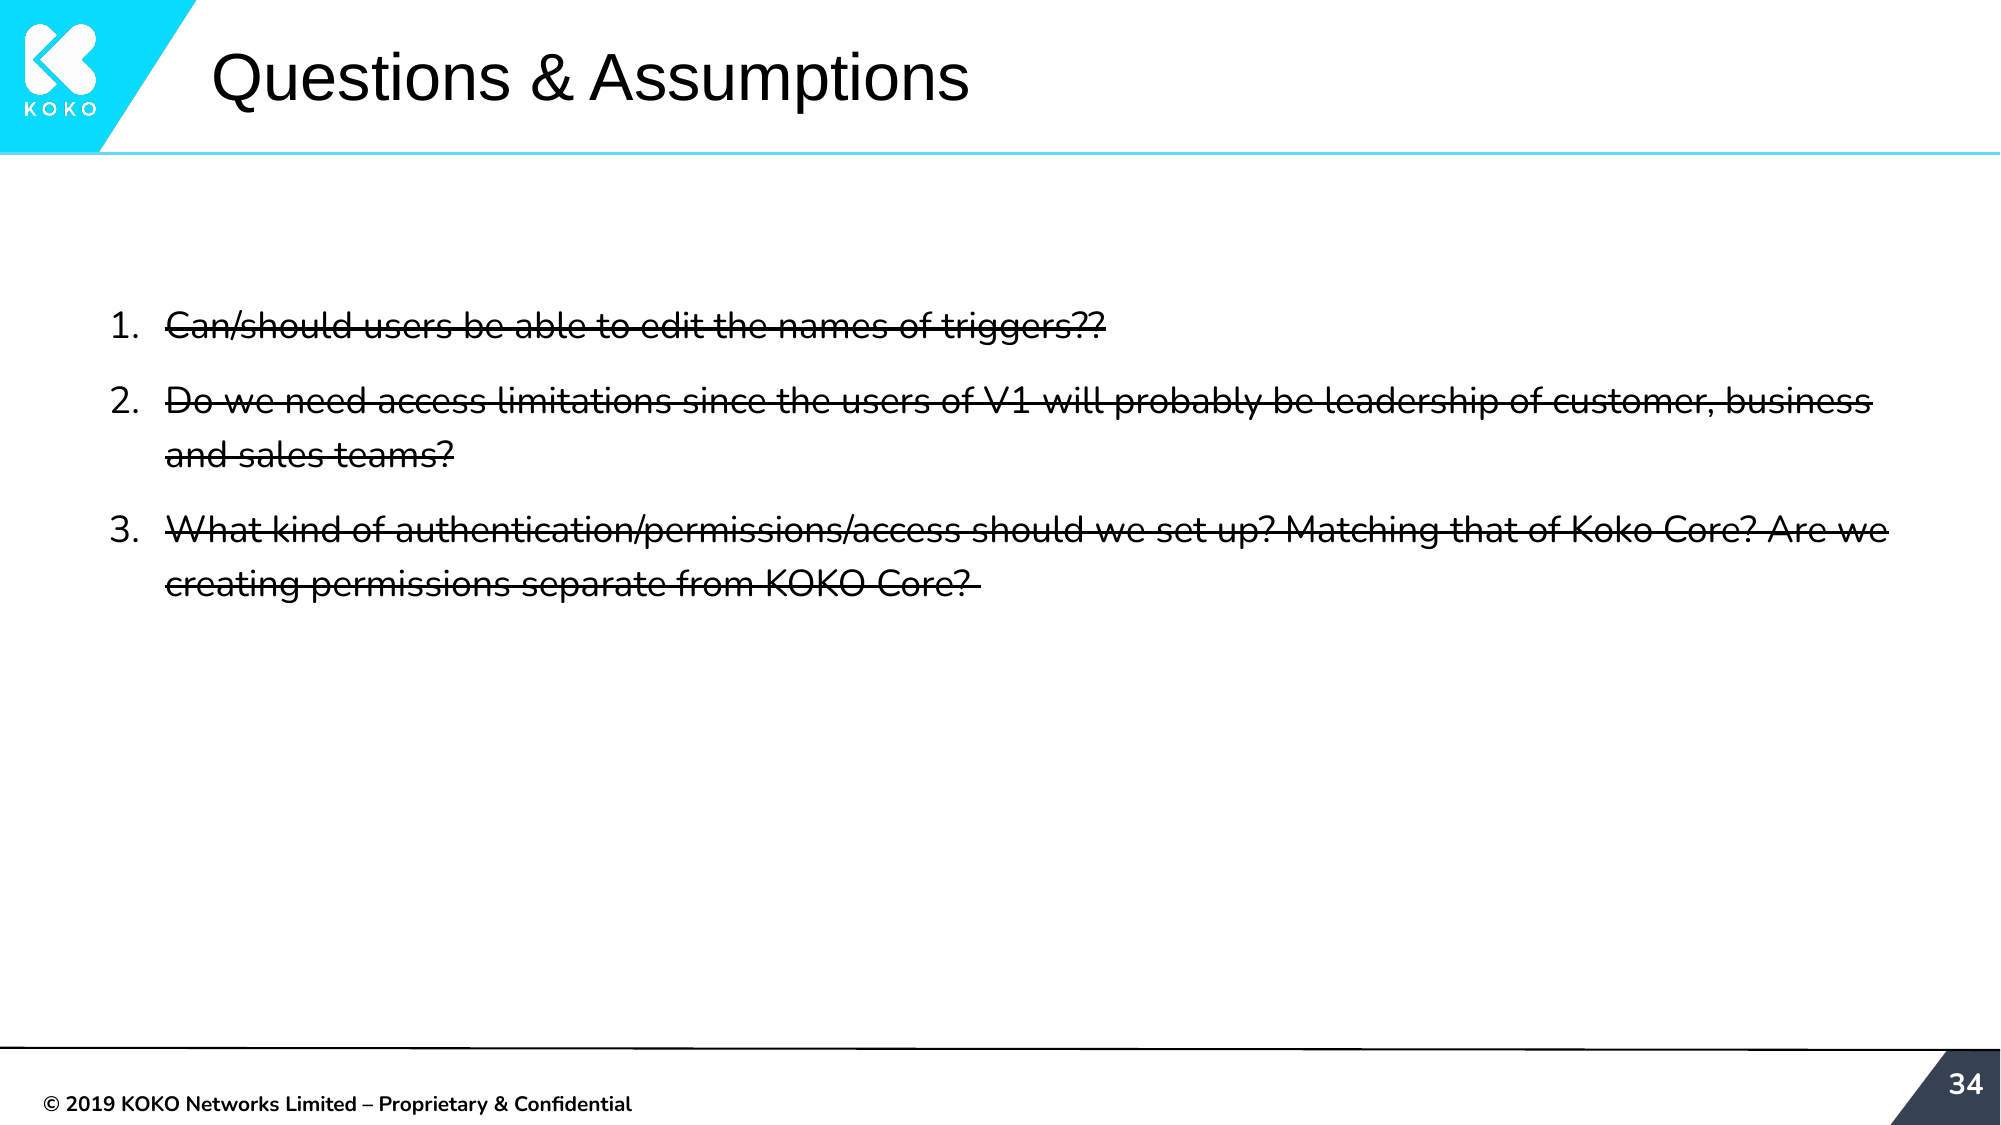

# Questions & Assumptions

Can/should users be able to edit the names of triggers??
Do we need access limitations since the users of V1 will probably be leadership of customer, business and sales teams?
What kind of authentication/permissions/access should we set up? Matching that of Koko Core? Are we creating permissions separate from KOKO Core?
34